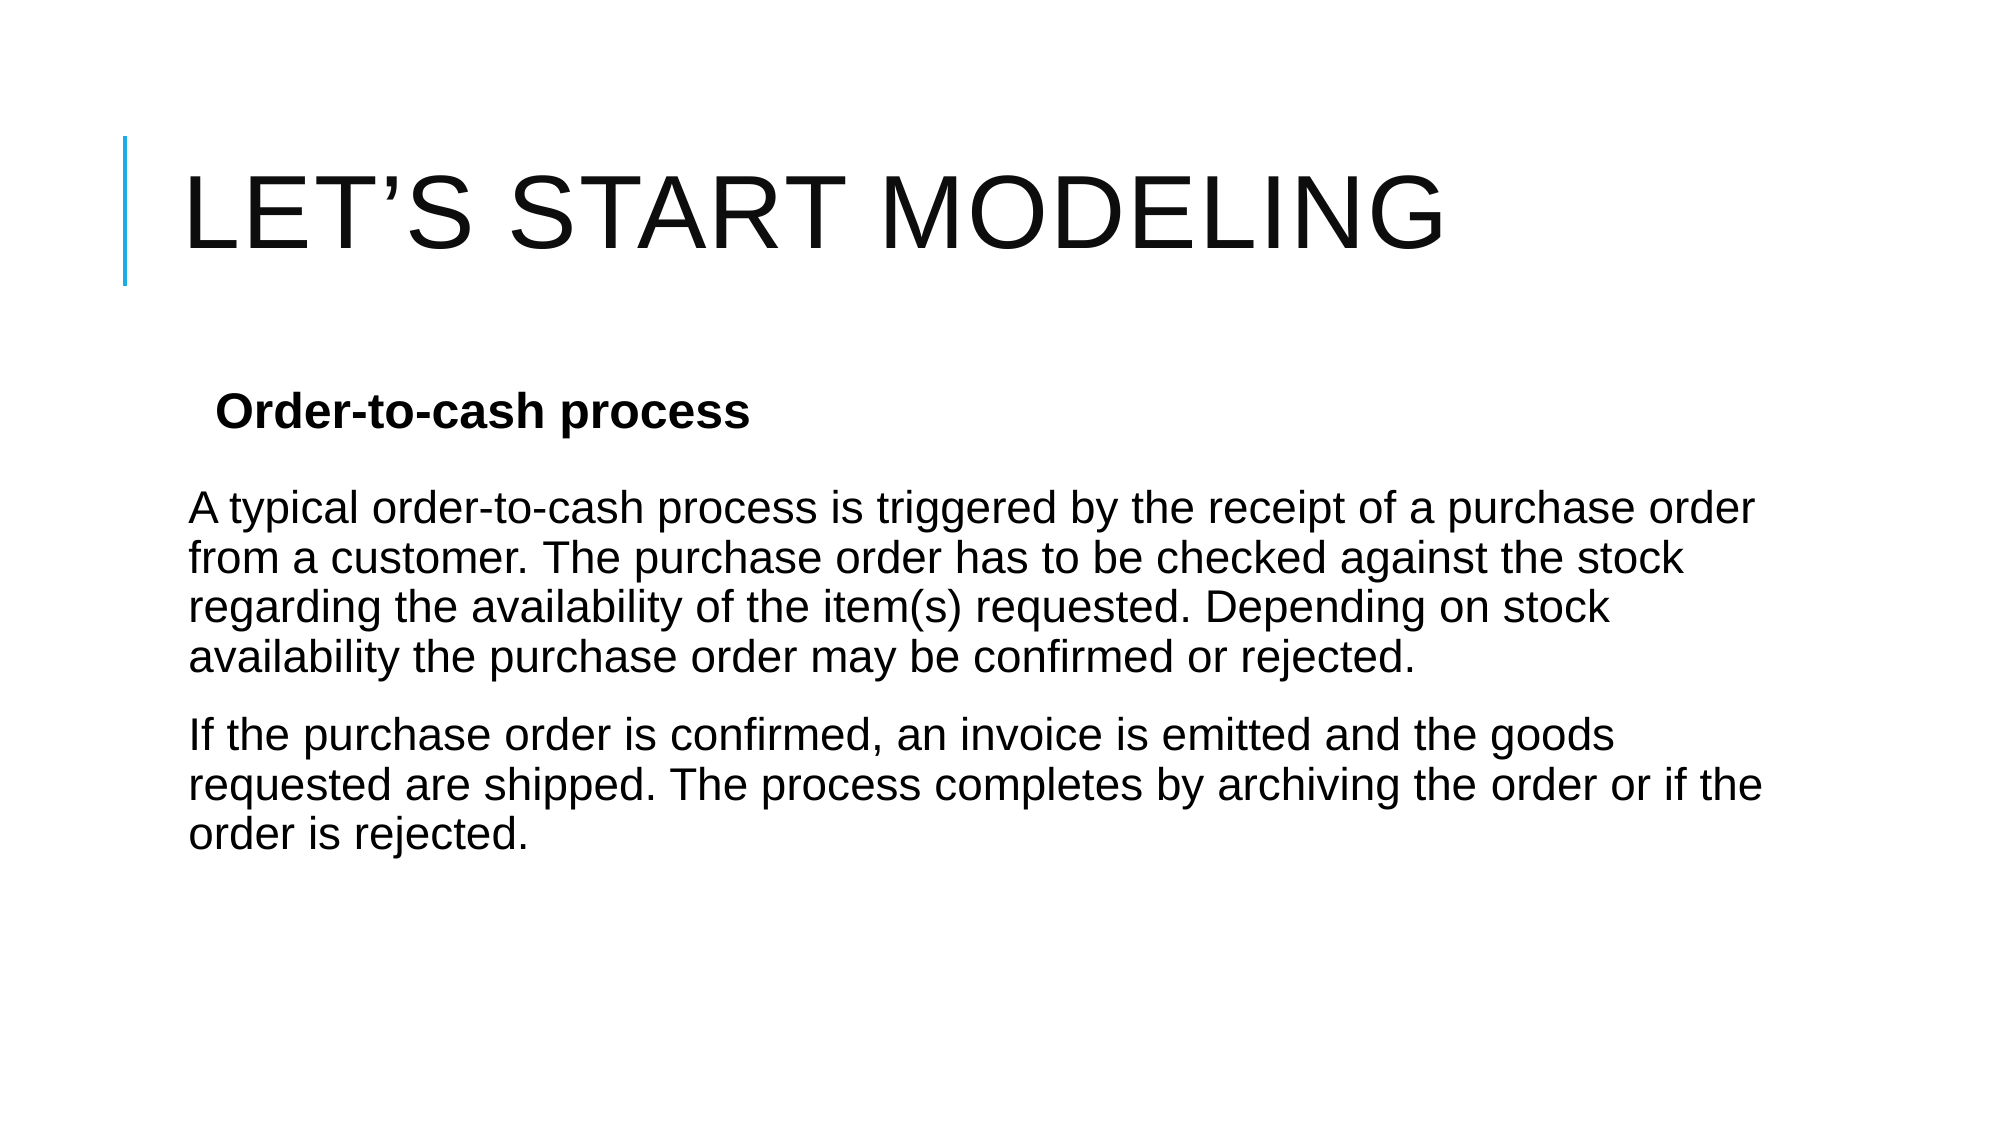

# Let’s start modeling
Order-to-cash process
A typical order-to-cash process is triggered by the receipt of a purchase order from a customer. The purchase order has to be checked against the stock regarding the availability of the item(s) requested. Depending on stock availability the purchase order may be confirmed or rejected.
If the purchase order is confirmed, an invoice is emitted and the goods requested are shipped. The process completes by archiving the order or if the order is rejected.